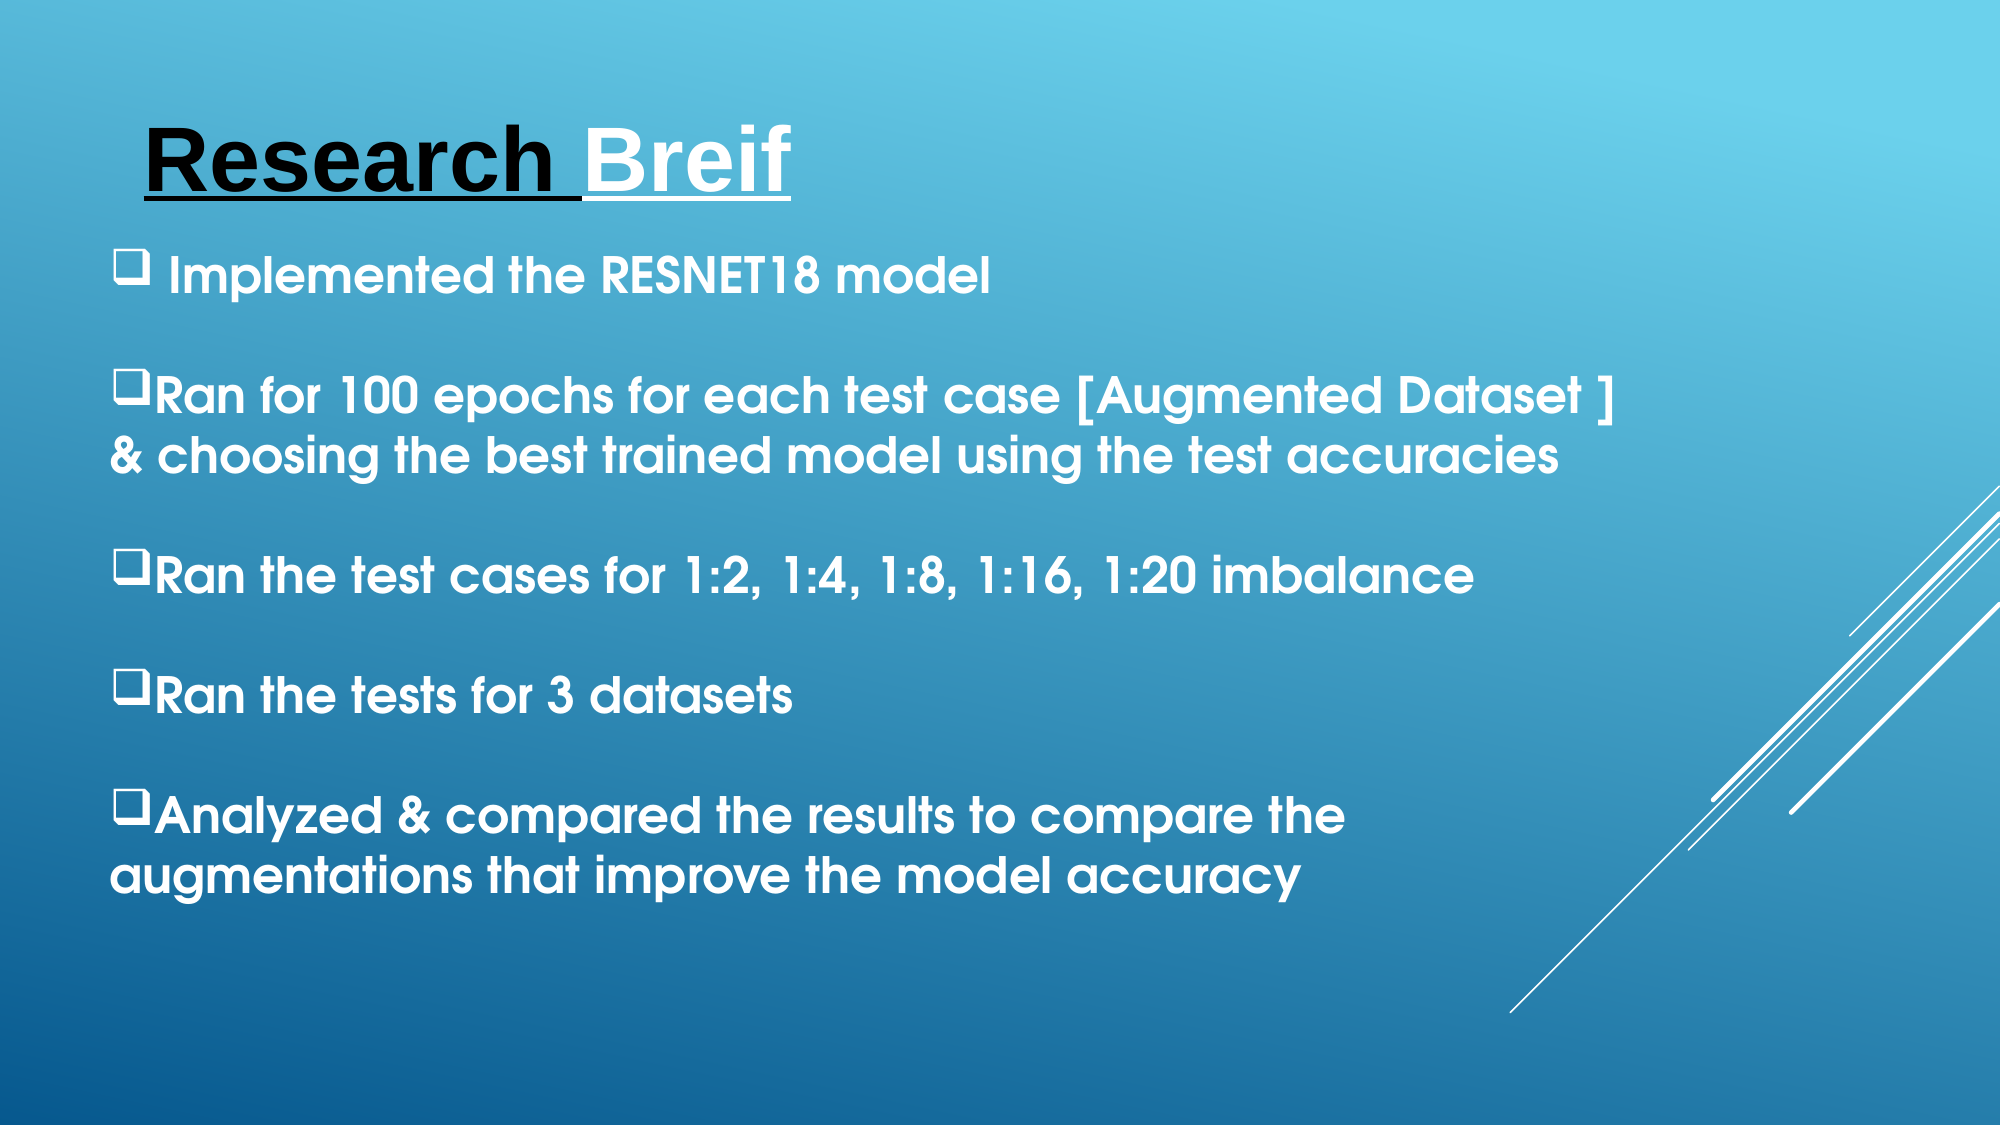

# Research Breif
 Implemented the RESNET18 model

Ran for 100 epochs for each test case [Augmented Dataset ] & choosing the best trained model using the test accuracies

Ran the test cases for 1:2, 1:4, 1:8, 1:16, 1:20 imbalance

Ran the tests for 3 datasets

Analyzed & compared the results to compare the augmentations that improve the model accuracy